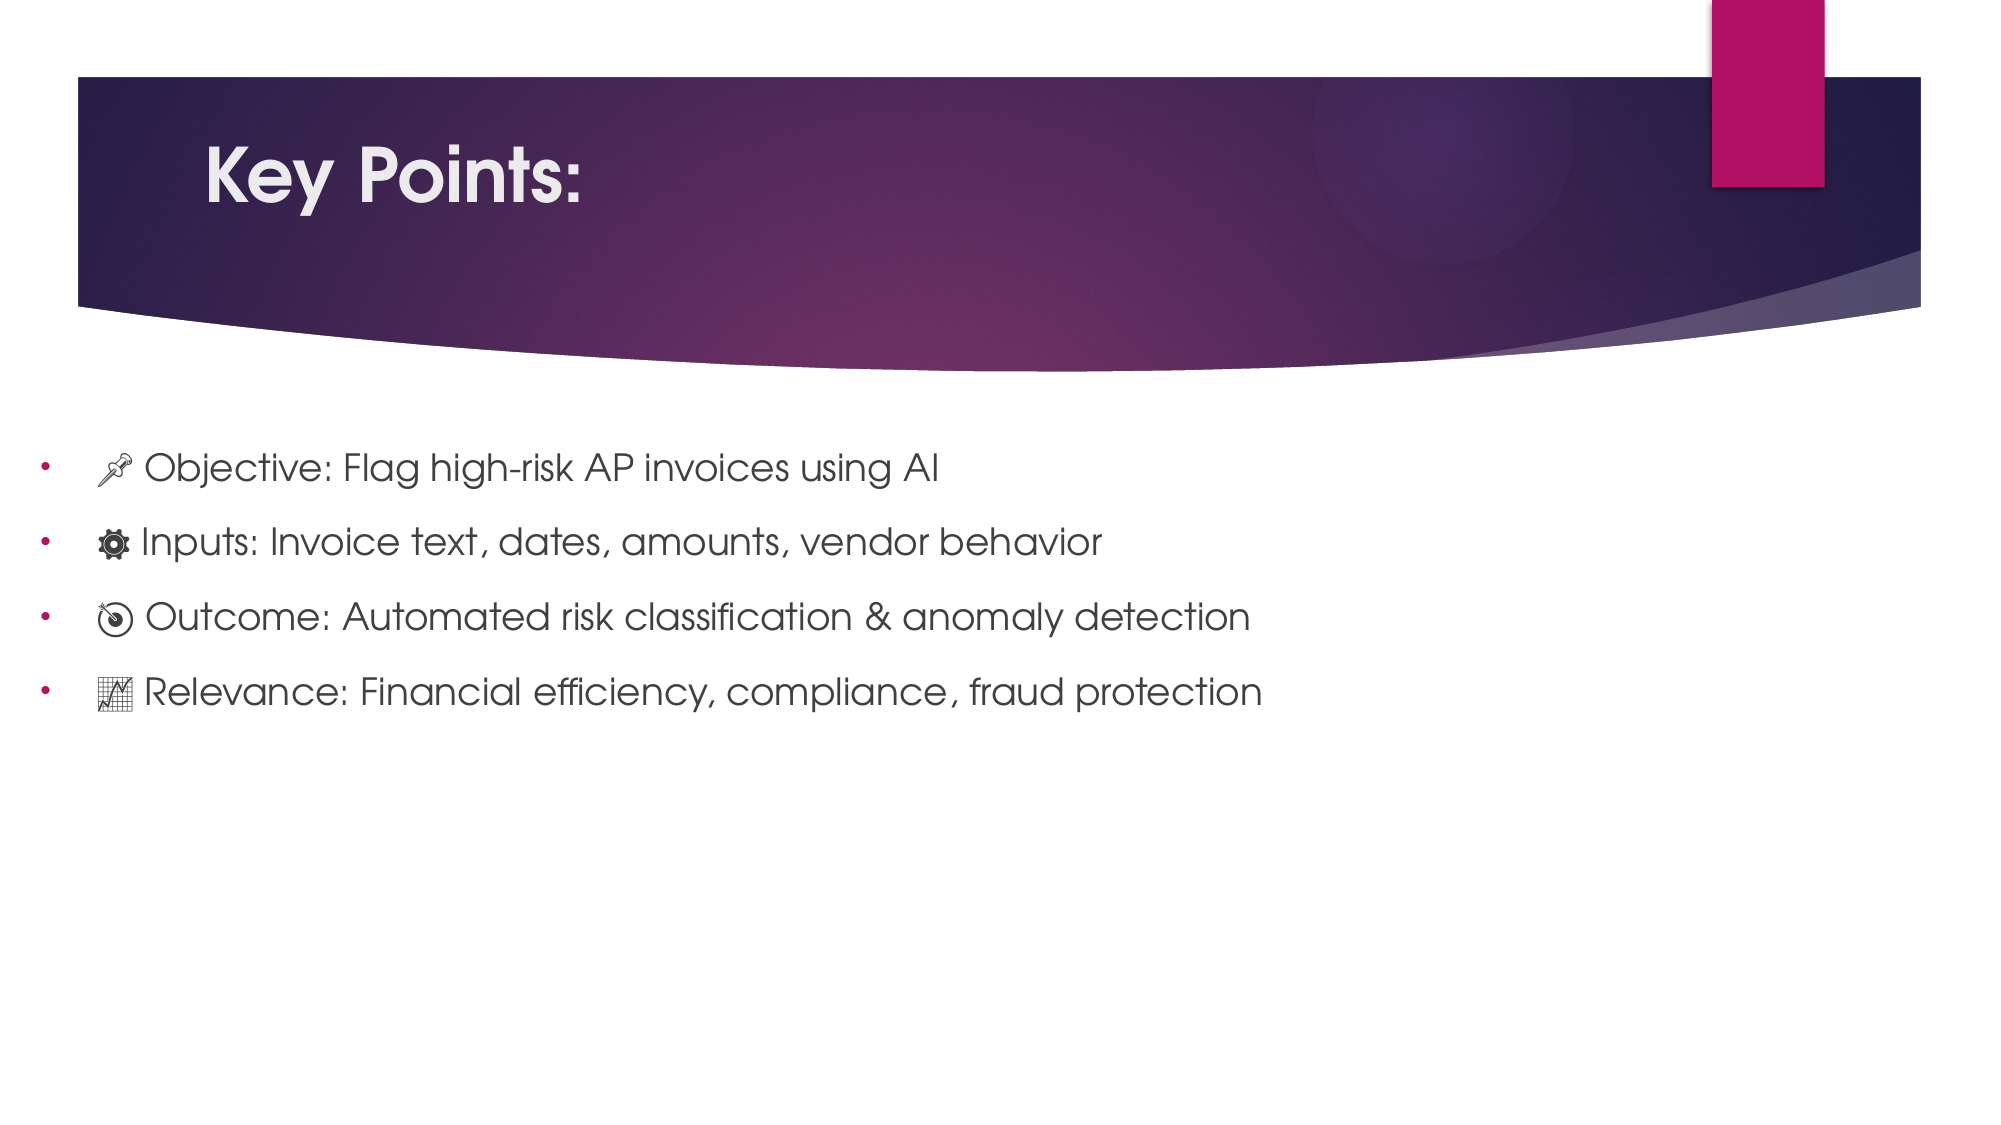

# Key Points:
📌 Objective: Flag high-risk AP invoices using AI
⚙️ Inputs: Invoice text, dates, amounts, vendor behavior
🎯 Outcome: Automated risk classification & anomaly detection
📈 Relevance: Financial efficiency, compliance, fraud protection